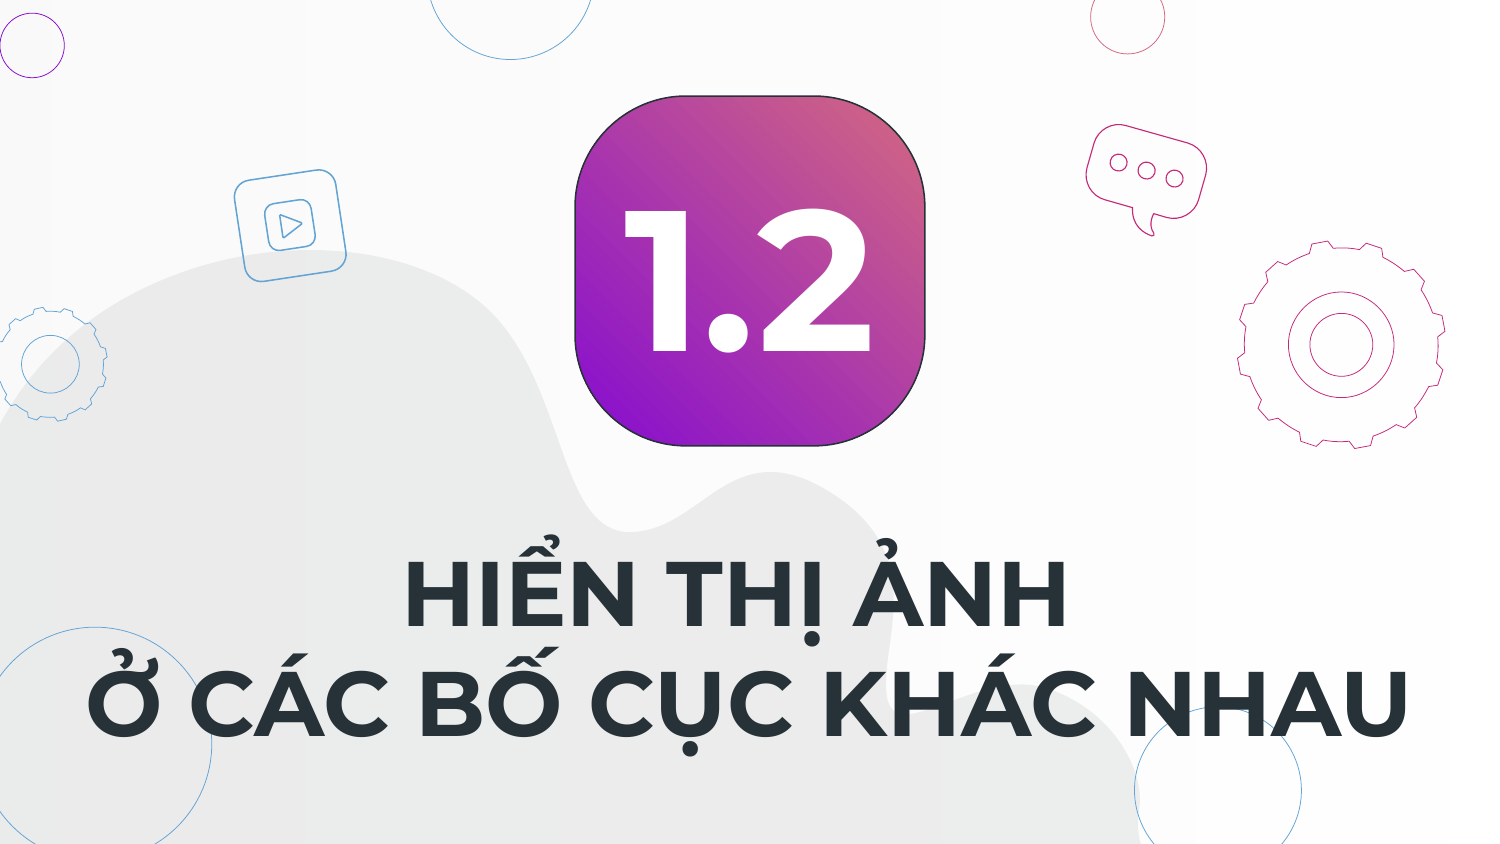

1.2

# HIỂN THỊ ẢNH Ở CÁC BỐ CỤC KHÁC NHAU